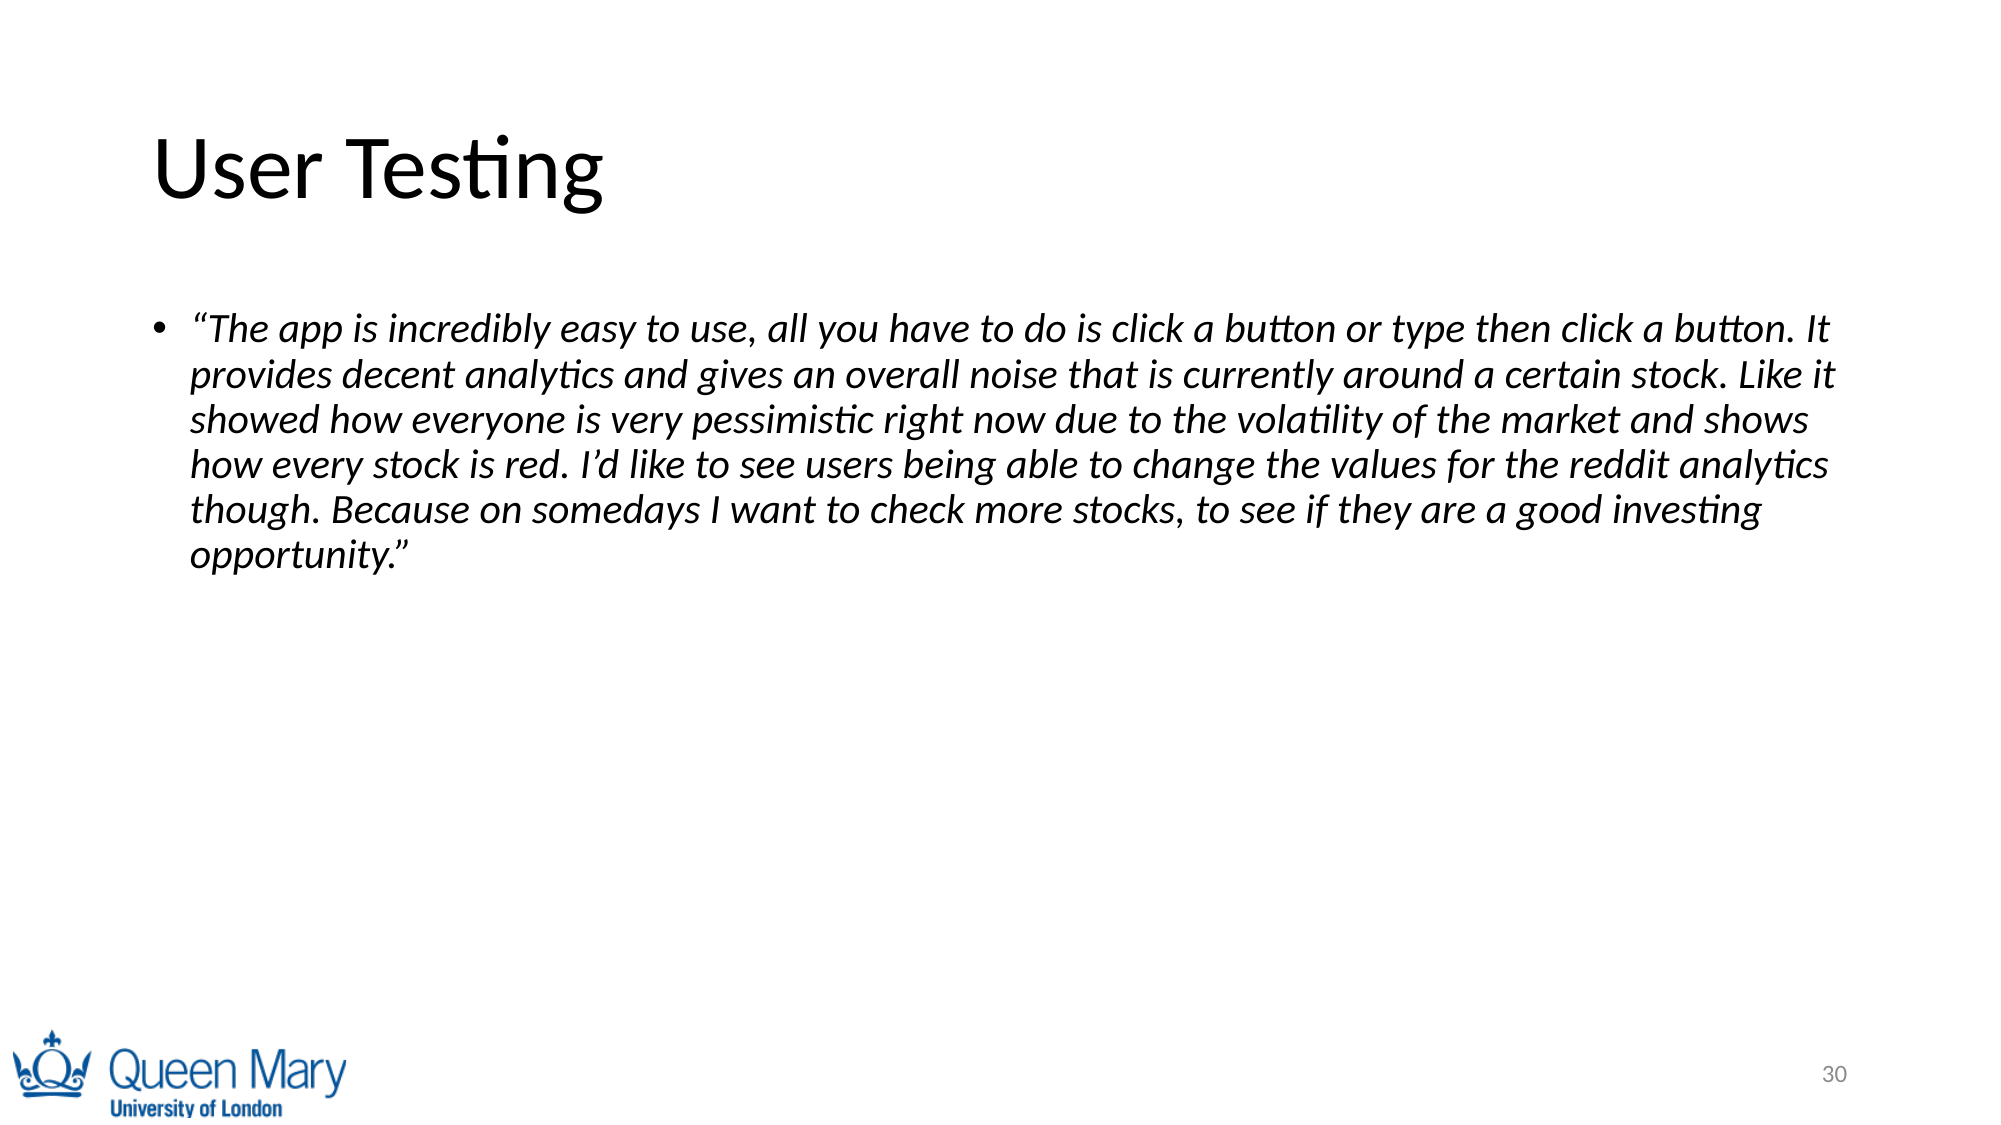

# User Testing
“The app is incredibly easy to use, all you have to do is click a button or type then click a button. It provides decent analytics and gives an overall noise that is currently around a certain stock. Like it showed how everyone is very pessimistic right now due to the volatility of the market and shows how every stock is red. I’d like to see users being able to change the values for the reddit analytics though. Because on somedays I want to check more stocks, to see if they are a good investing opportunity.”
30